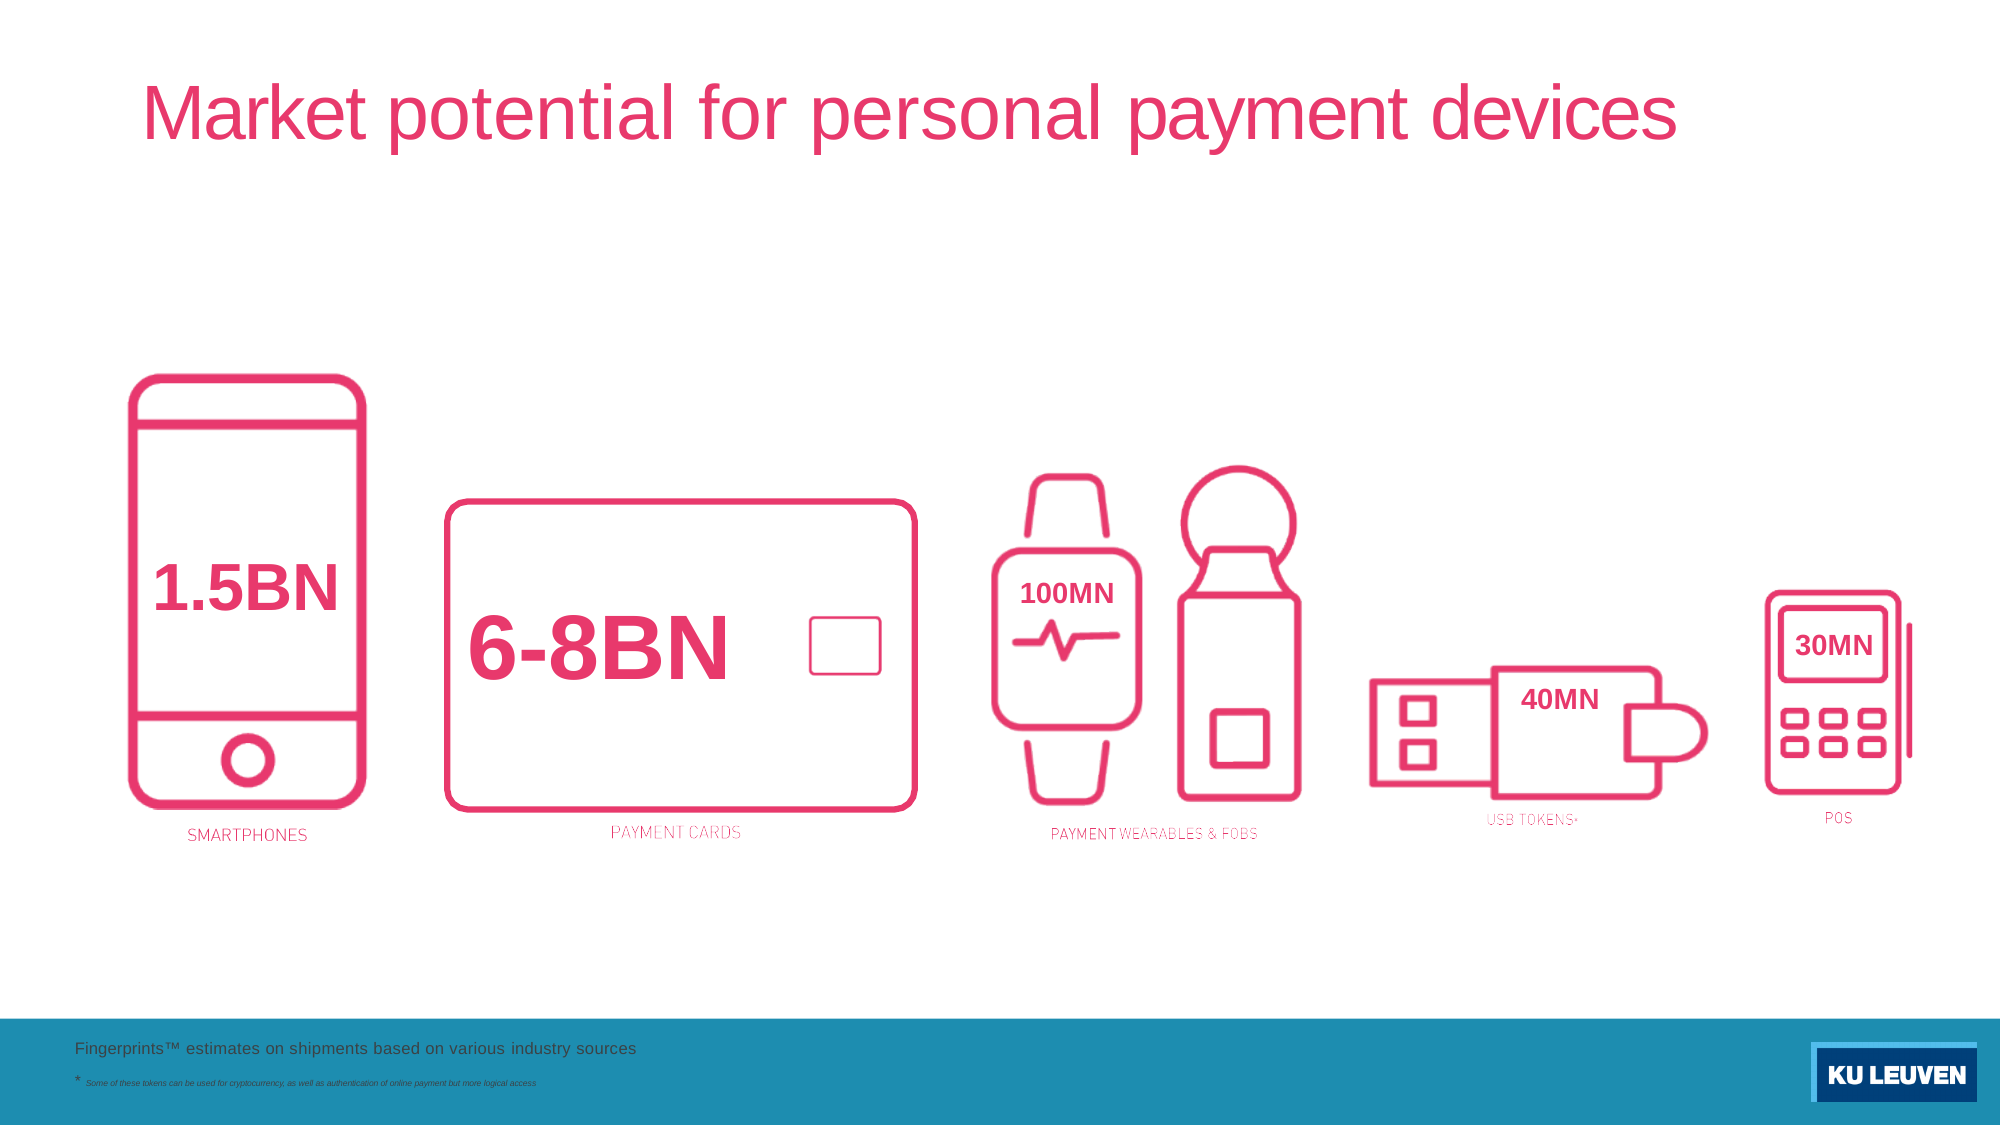

# Market potential for personal payment devices

1.5BN

100MN
6-8BN
30MN
40MN

Fingerprints™ estimates on shipments based on various industry sources
* Some of these tokens can be used for cryptocurrency, as well as authentication of online payment but more logical access